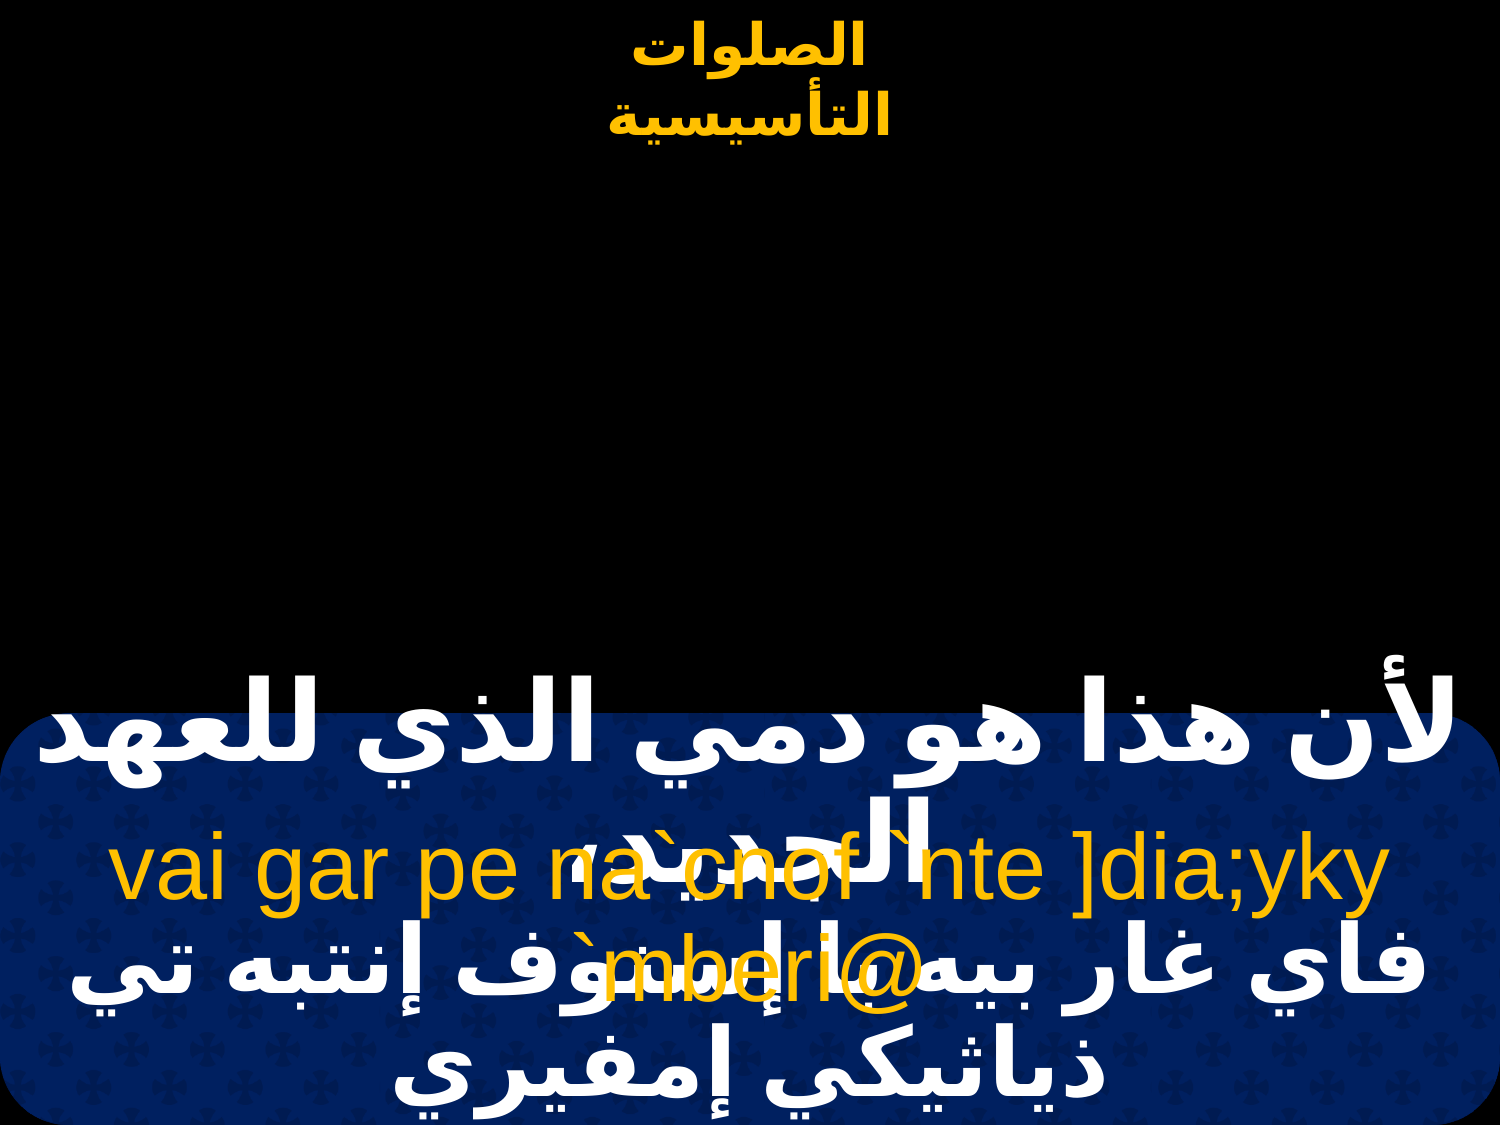

# لأن هذا هو دمي الذي للعهد الجديد،
vai gar pe na`cnof `nte ]dia;yky `mberi@
فاي غار بيه با إسنوف إنتبه تي ذياثيكي إمفيري